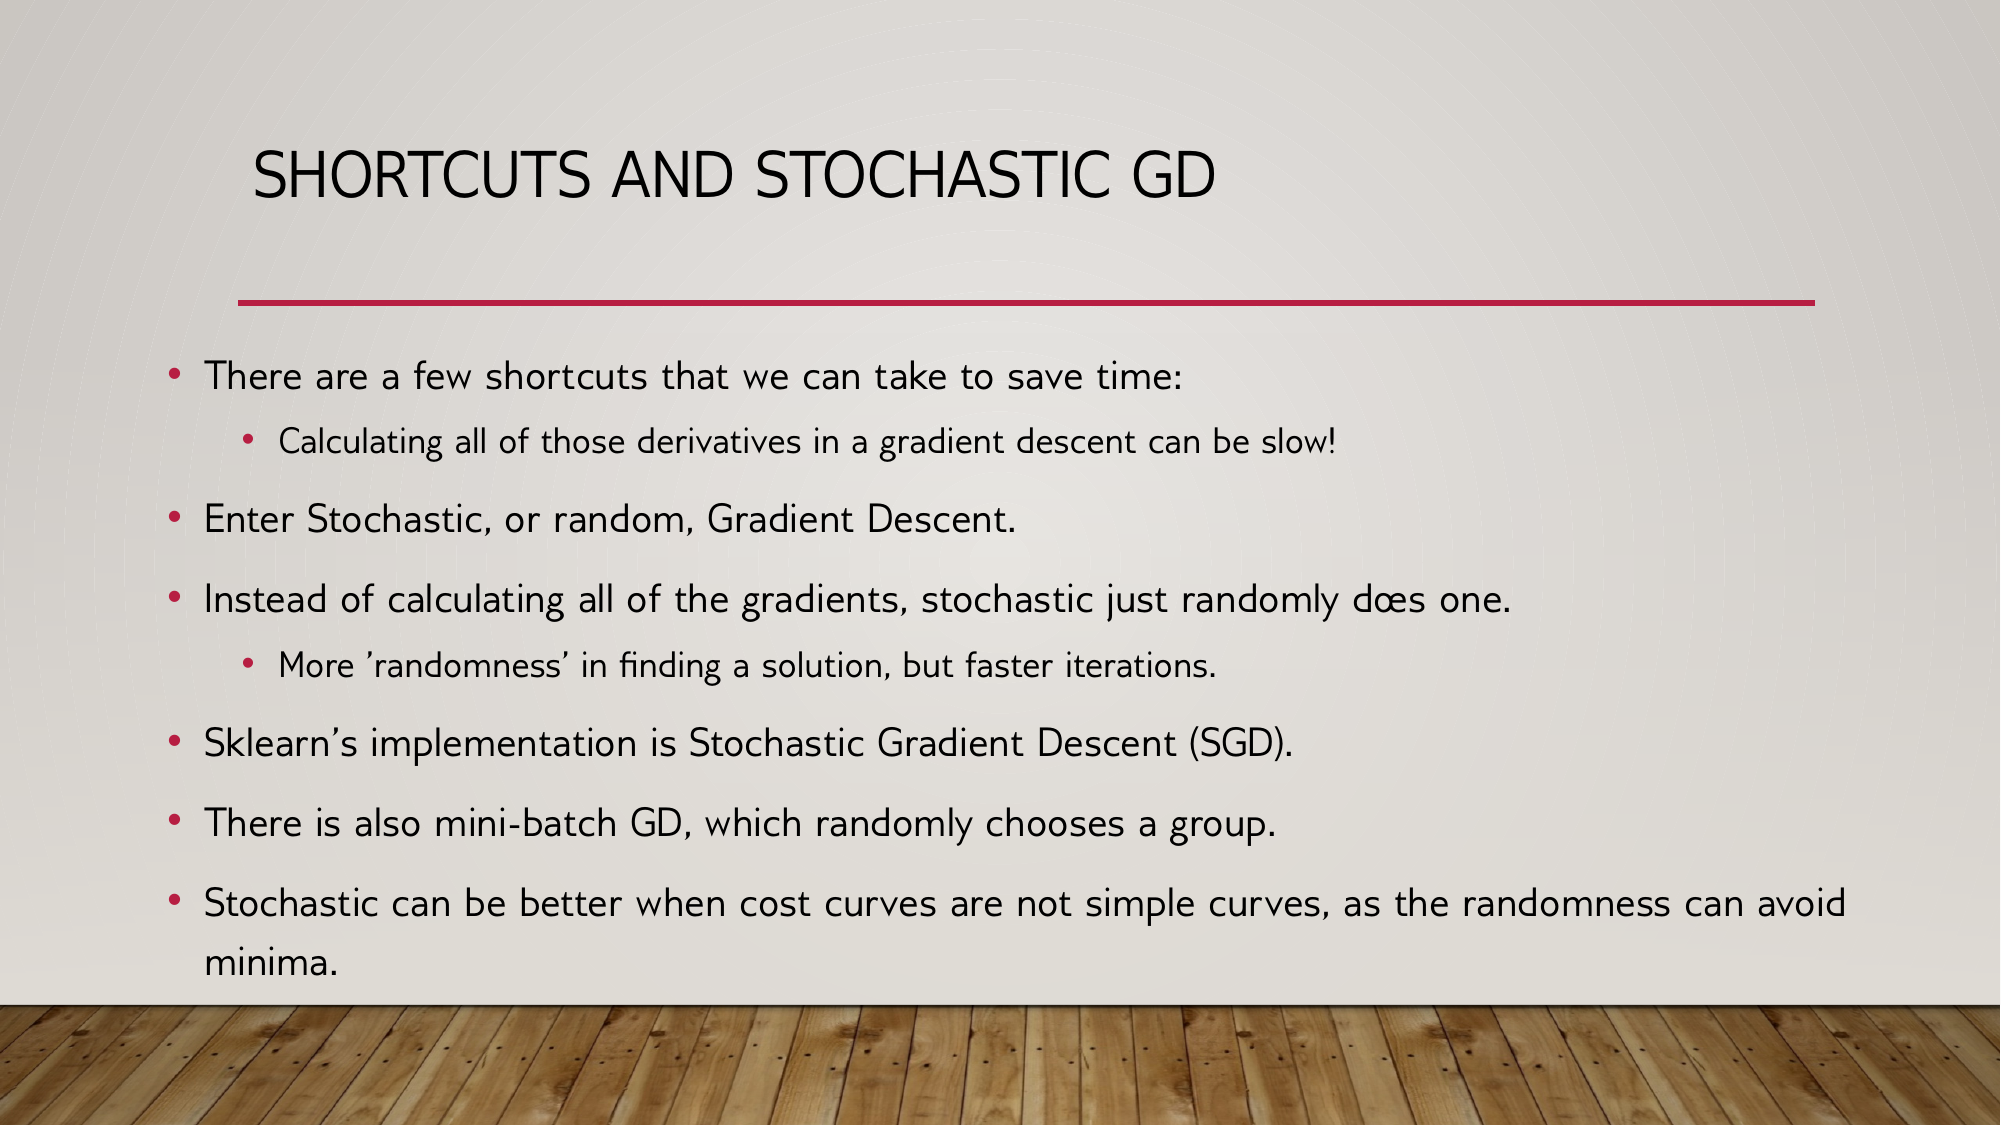

# Shortcuts and Stochastic GD
There are a few shortcuts that we can take to save time:
Calculating all of those derivatives in a gradient descent can be slow!
Enter Stochastic, or random, Gradient Descent.
Instead of calculating all of the gradients, stochastic just randomly does one.
More ’randomness’ in finding a solution, but faster iterations.
Sklearn’s implementation is Stochastic Gradient Descent (SGD).
There is also mini-batch GD, which randomly chooses a group.
Stochastic can be better when cost curves are not simple curves, as the randomness can avoid minima.